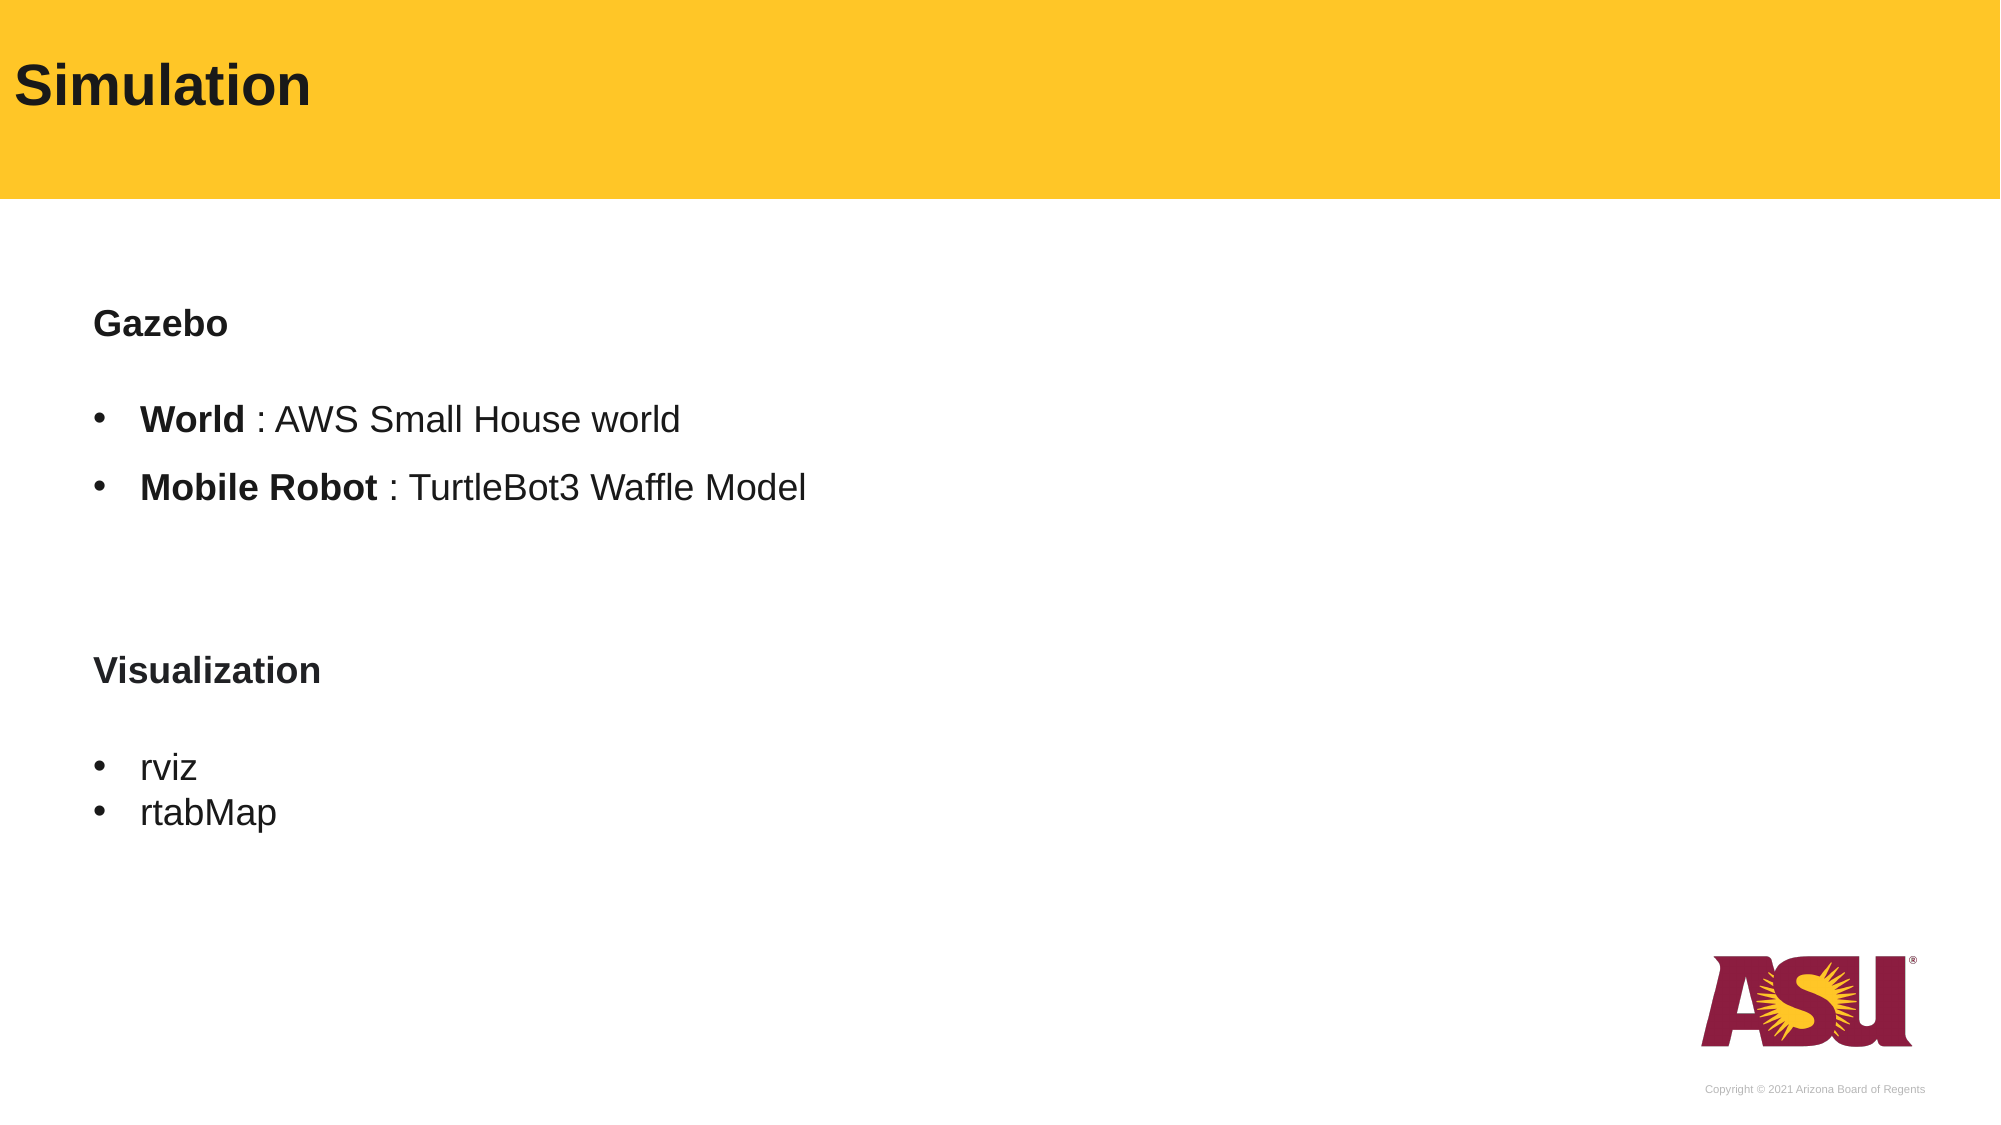

Simulation
Gazebo
World : AWS Small House world
Mobile Robot : TurtleBot3 Waffle Model

Visualization
rviz
rtabMap